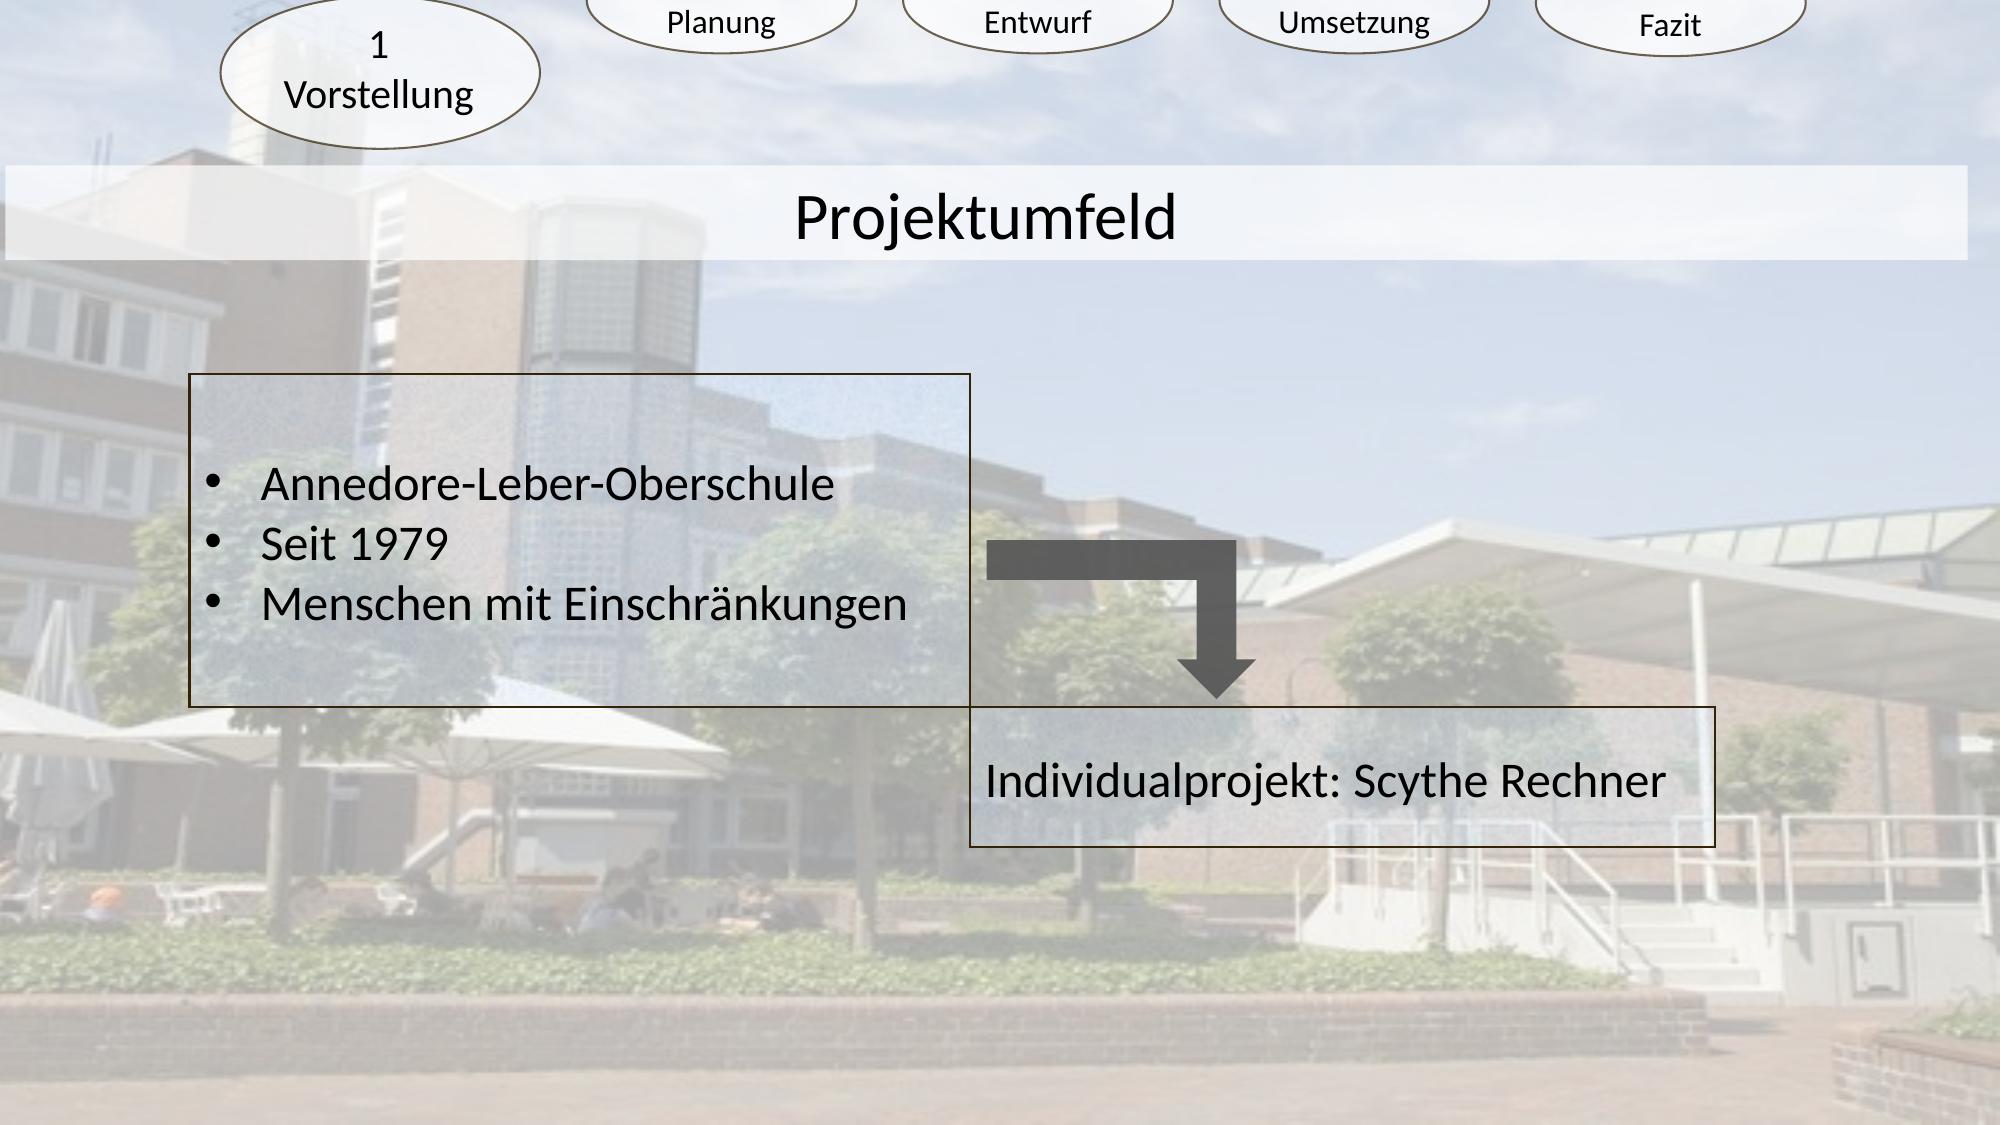

2
Planung
3
Entwurf
4
Umsetzung
5
Fazit
1 Vorstellung

Projektumfeld
Annedore-Leber-Oberschule
Seit 1979
Menschen mit Einschränkungen

Individualprojekt: Scythe Rechner